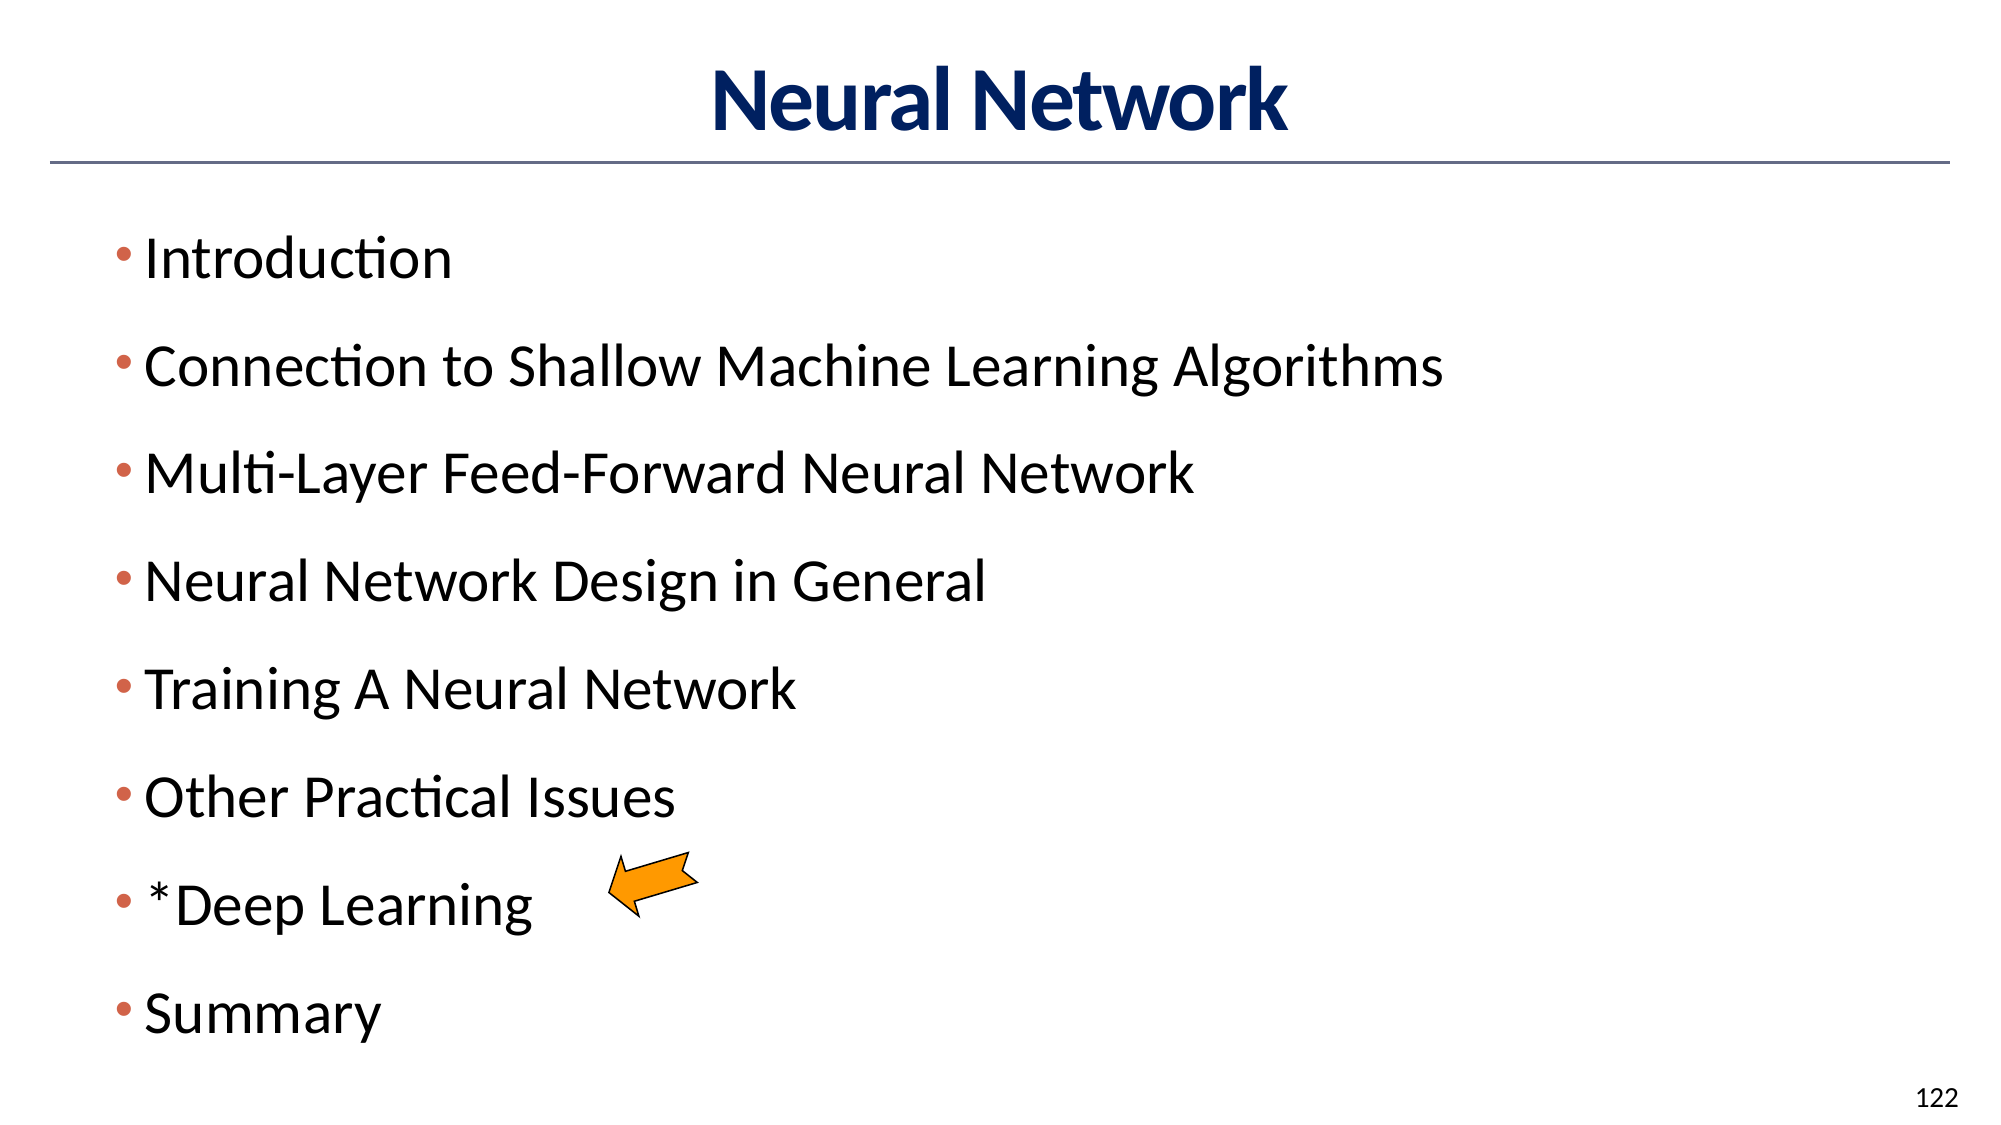

# Neural Network
Introduction
Connection to Shallow Machine Learning Algorithms
Multi-Layer Feed-Forward Neural Network
Neural Network Design in General
Training A Neural Network
Other Practical Issues
*Deep Learning
Summary

122